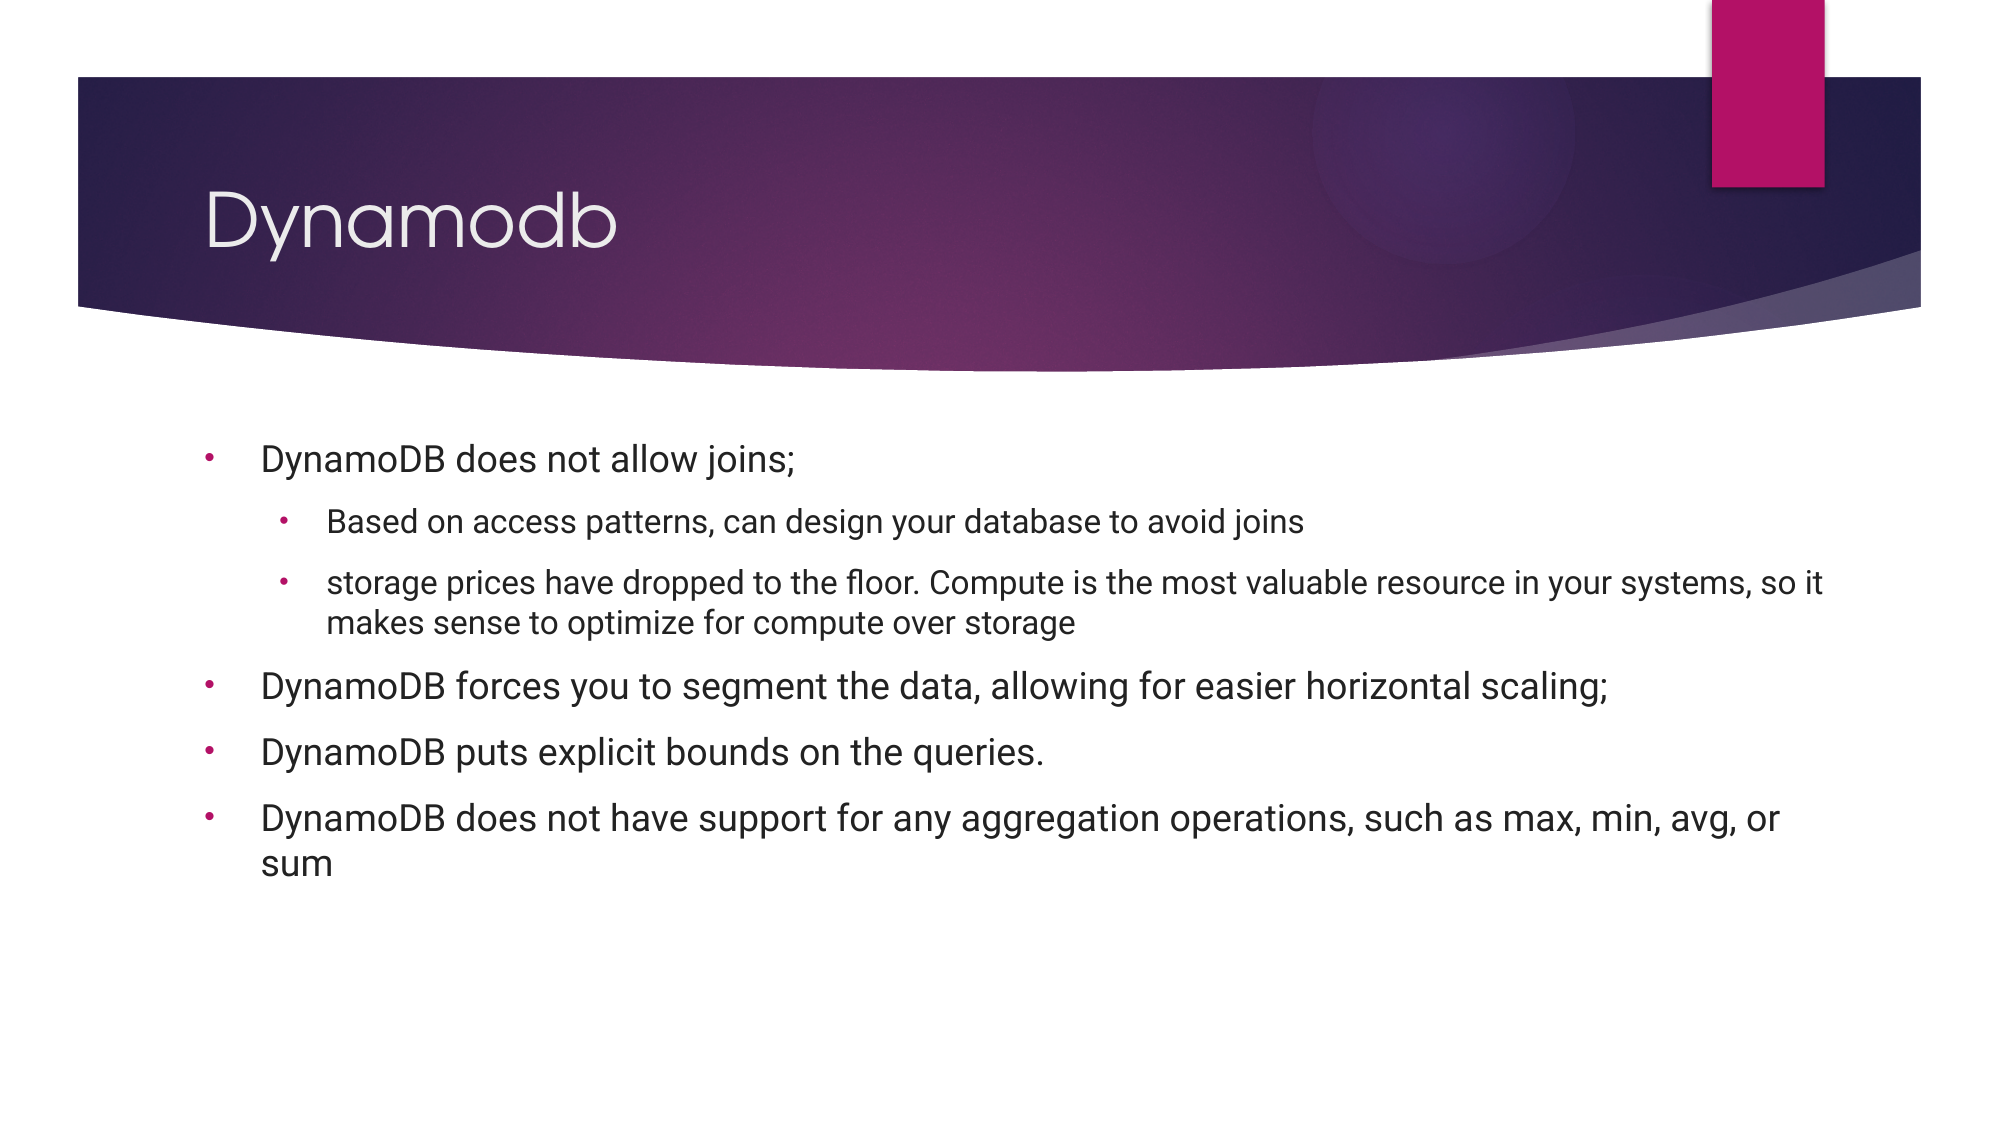

# Dynamodb
DynamoDB does not allow joins;
Based on access patterns, can design your database to avoid joins
storage prices have dropped to the floor. Compute is the most valuable resource in your systems, so it makes sense to optimize for compute over storage
DynamoDB forces you to segment the data, allowing for easier horizontal scaling;
DynamoDB puts explicit bounds on the queries.
DynamoDB does not have support for any aggregation operations, such as max, min, avg, or sum